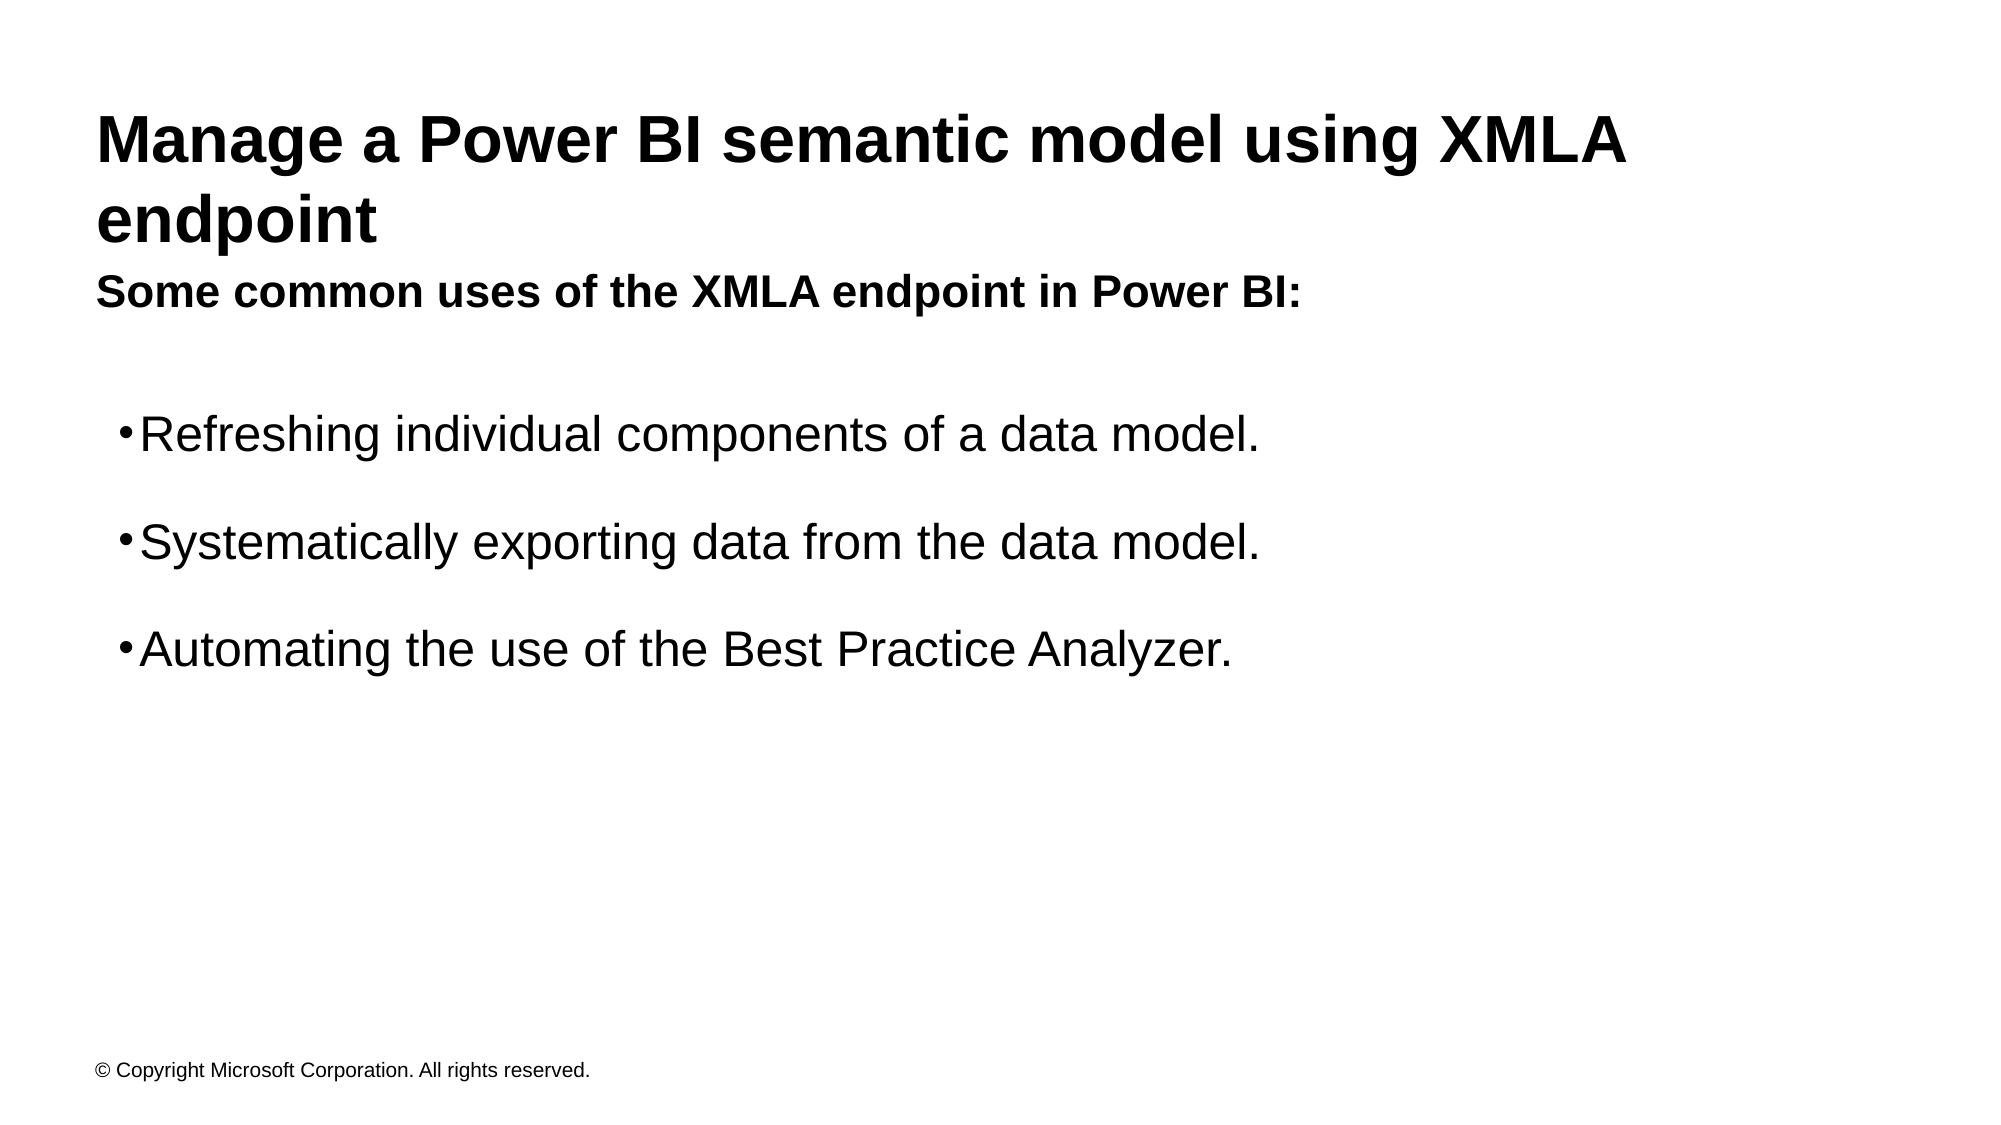

# Manage a Power BI semantic model using XMLA endpoint
Some common uses of the XMLA endpoint in Power BI:
Refreshing individual components of a data model.
Systematically exporting data from the data model.
Automating the use of the Best Practice Analyzer.